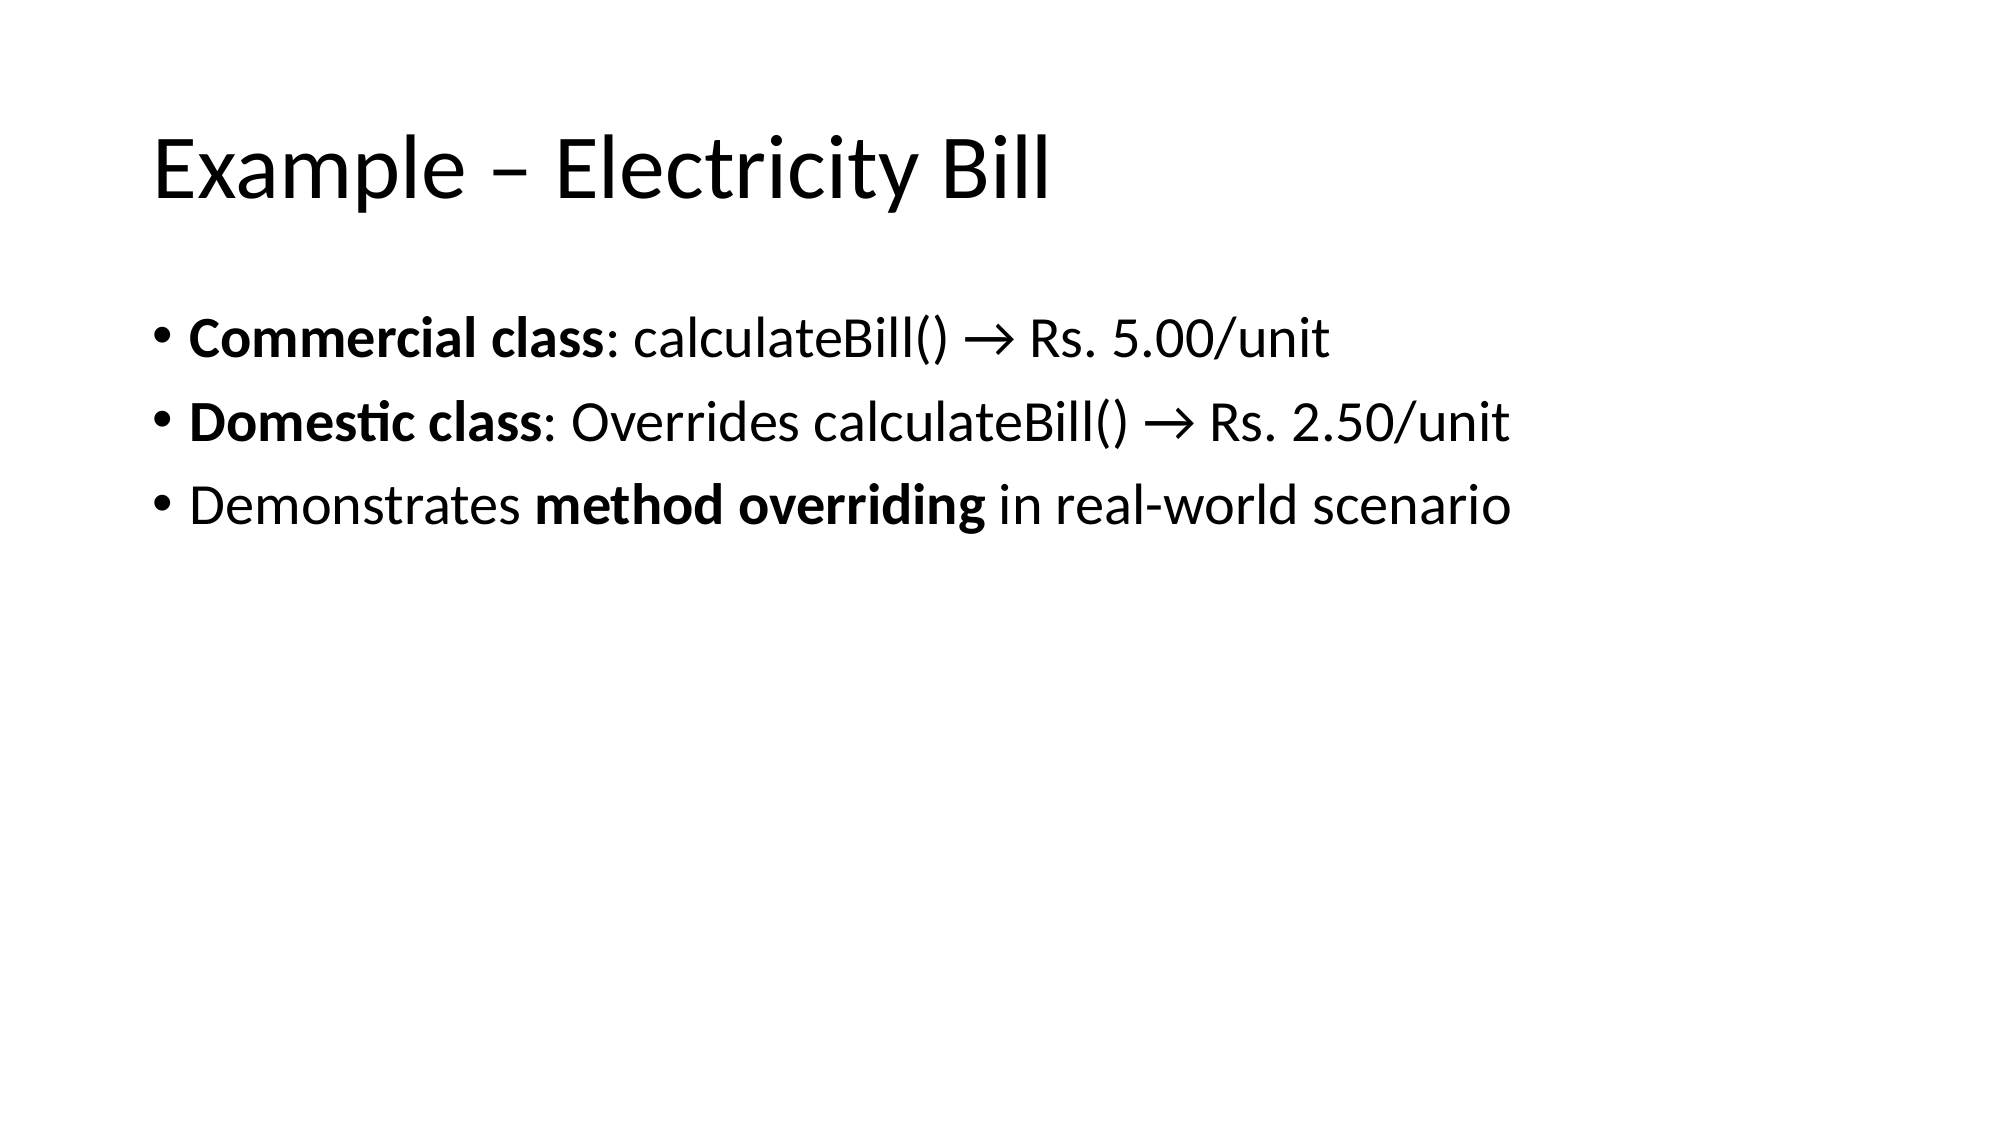

# Example – Electricity Bill
Commercial class: calculateBill() → Rs. 5.00/unit
Domestic class: Overrides calculateBill() → Rs. 2.50/unit
Demonstrates method overriding in real-world scenario